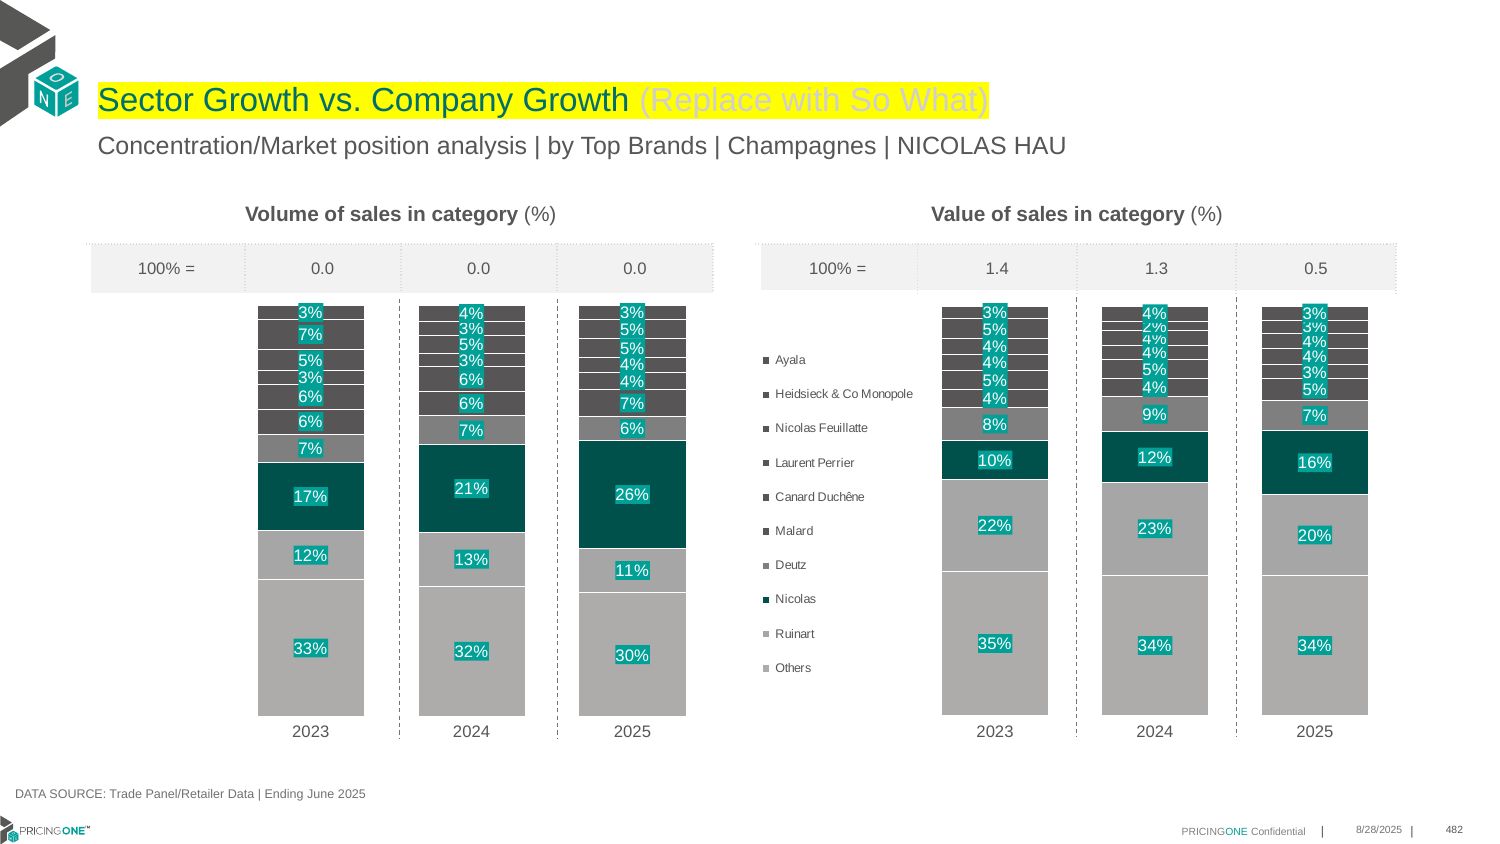

# Sector Growth vs. Company Growth (Replace with So What)
Concentration/Market position analysis | by Top Brands | Champagnes | NICOLAS HAU
| Volume of sales in category (%) |  |  |  |
| --- | --- | --- | --- |
| 100% = | 0.0 | 0.0 | 0.0 |
| Value of sales in category (%) |  |  |  |
| --- | --- | --- | --- |
| 100% = | 1.4 | 1.3 | 0.5 |

### Chart

| Category | Others | Ruinart | Nicolas | Deutz | Malard | Canard Duchêne | Laurent Perrier | Nicolas Feuillatte | Heidsieck & Co Monopole | Ayala |
|---|---|---|---|---|---|---|---|---|---|---|
| 2023 | 0.3328454783546449 | 0.11870281928824526 | 0.16653828377753813 | 0.0682868587274688 | 0.06146972731474349 | 0.0604683407795409 | 0.033161300261901096 | 0.05184101063010322 | 0.07221537513480203 | 0.03447080573101217 |
| 2024 | 0.31680870812589657 | 0.13108598430512194 | 0.21268247405282253 | 0.07176609568812758 | 0.057969791578769726 | 0.06142941523922032 | 0.030166230697831406 | 0.04552358450763649 | 0.03303518690405873 | 0.03953252890051472 |
| 2025 | 0.3002021162763049 | 0.10902389727737487 | 0.26156223992390915 | 0.05873261205564142 | 0.06598501961716799 | 0.042087742242301746 | 0.03602425395315658 | 0.046011175841160386 | 0.04541671620496968 | 0.03495422660801332 |

### Chart

| Category | Others | Ruinart | Nicolas | Deutz | Malard | Canard Duchêne | Laurent Perrier | Nicolas Feuillatte | Heidsieck & Co Monopole | Ayala |
|---|---|---|---|---|---|---|---|---|---|---|
| 2023 | 0.35306281701131487 | 0.22362674878769298 | 0.09514101778050275 | 0.0804484142466975 | 0.04377961094699292 | 0.04593877152890028 | 0.04090351708377459 | 0.037885290674990246 | 0.04824981885067722 | 0.03096399308845661 |
| 2024 | 0.3430935302240933 | 0.2261731289230047 | 0.12418491432264436 | 0.08572232062018151 | 0.04413123069935037 | 0.0454298805303125 | 0.035739544497047554 | 0.03501248350013566 | 0.023764377364472476 | 0.03674858931875757 |
| 2025 | 0.34307370100728035 | 0.1965063892707082 | 0.15613929347284072 | 0.07476118826993206 | 0.05250389166641373 | 0.033310062830358034 | 0.04101968164217482 | 0.03635185000498654 | 0.032278066611453424 | 0.034055875223852124 |
DATA SOURCE: Trade Panel/Retailer Data | Ending June 2025

8/28/2025
482